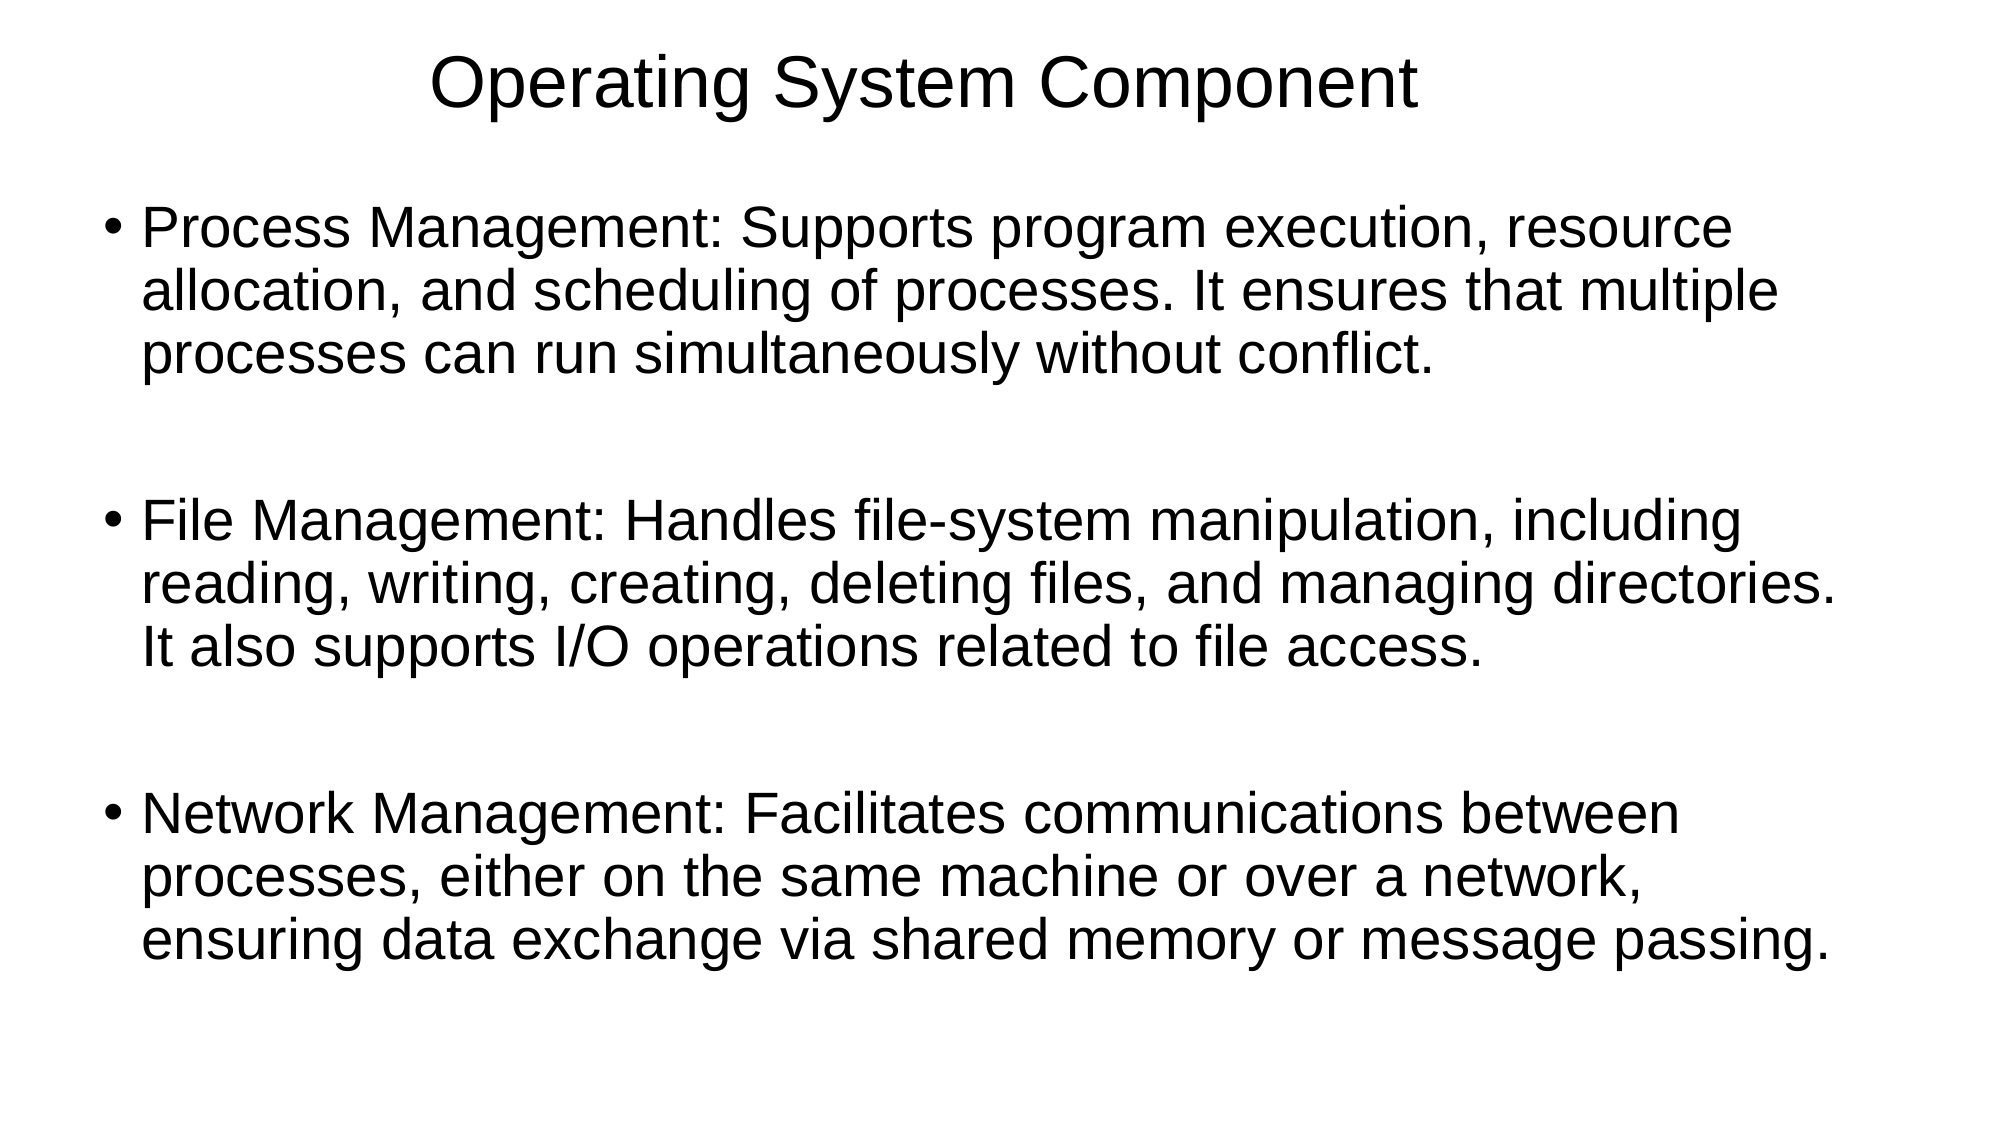

# Operating System Component
Process Management: Supports program execution, resource allocation, and scheduling of processes. It ensures that multiple processes can run simultaneously without conflict.

File Management: Handles file-system manipulation, including reading, writing, creating, deleting files, and managing directories. It also supports I/O operations related to file access.

Network Management: Facilitates communications between processes, either on the same machine or over a network, ensuring data exchange via shared memory or message passing.